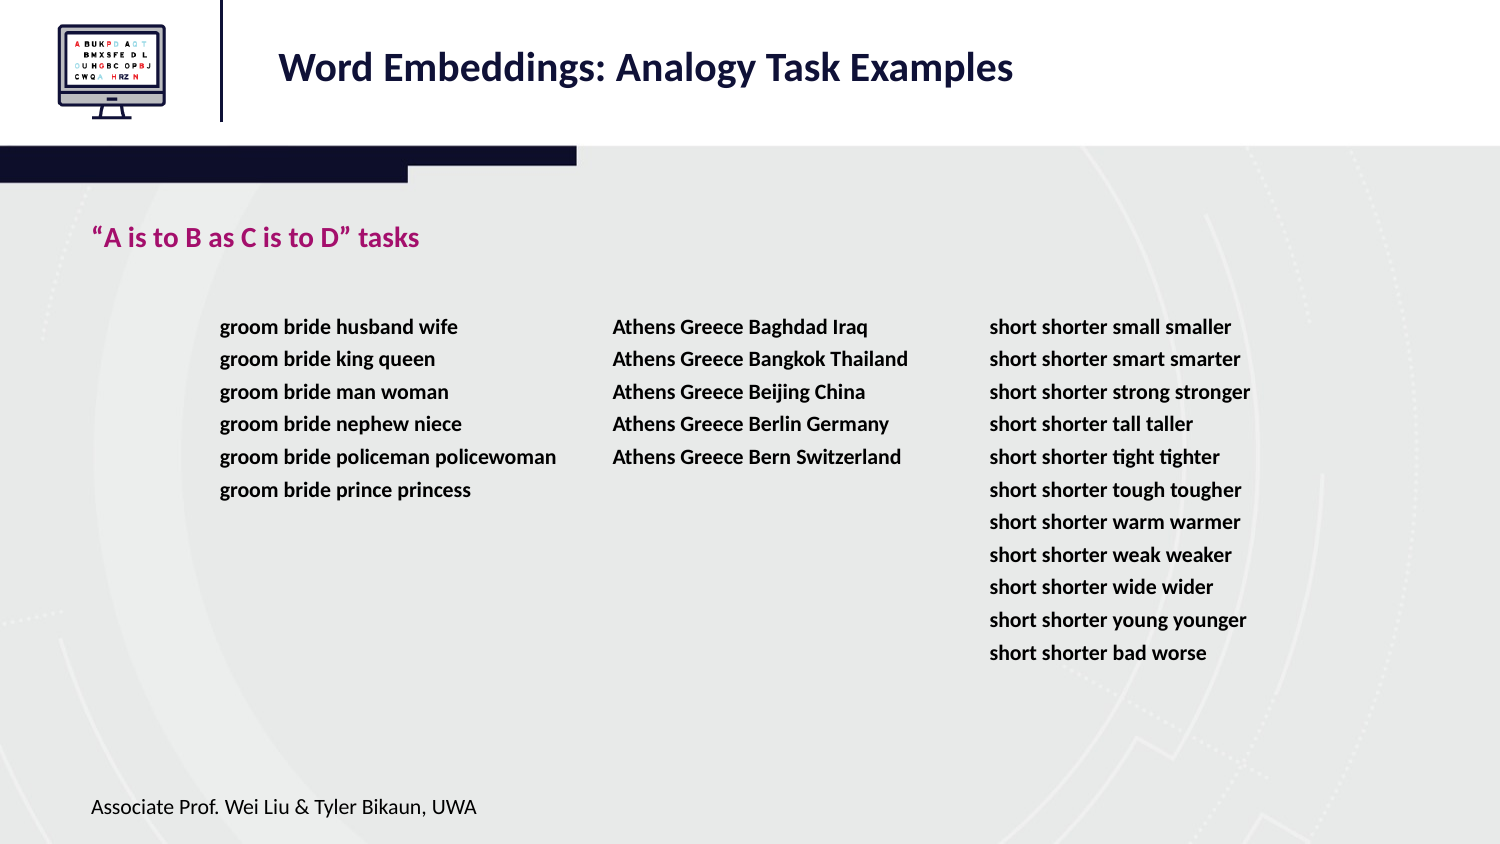

Word Embeddings: Analogy Task Examples
“A is to B as C is to D” tasks
| groom bride husband wife groom bride king queen groom bride man woman groom bride nephew niece groom bride policeman policewoman groom bride prince princess | Athens Greece Baghdad Iraq Athens Greece Bangkok Thailand Athens Greece Beijing China Athens Greece Berlin Germany Athens Greece Bern Switzerland | short shorter small smaller short shorter smart smarter short shorter strong stronger short shorter tall taller short shorter tight tighter short shorter tough tougher short shorter warm warmer short shorter weak weaker short shorter wide wider short shorter young younger short shorter bad worse |
| --- | --- | --- |
Associate Prof. Wei Liu & Tyler Bikaun, UWA